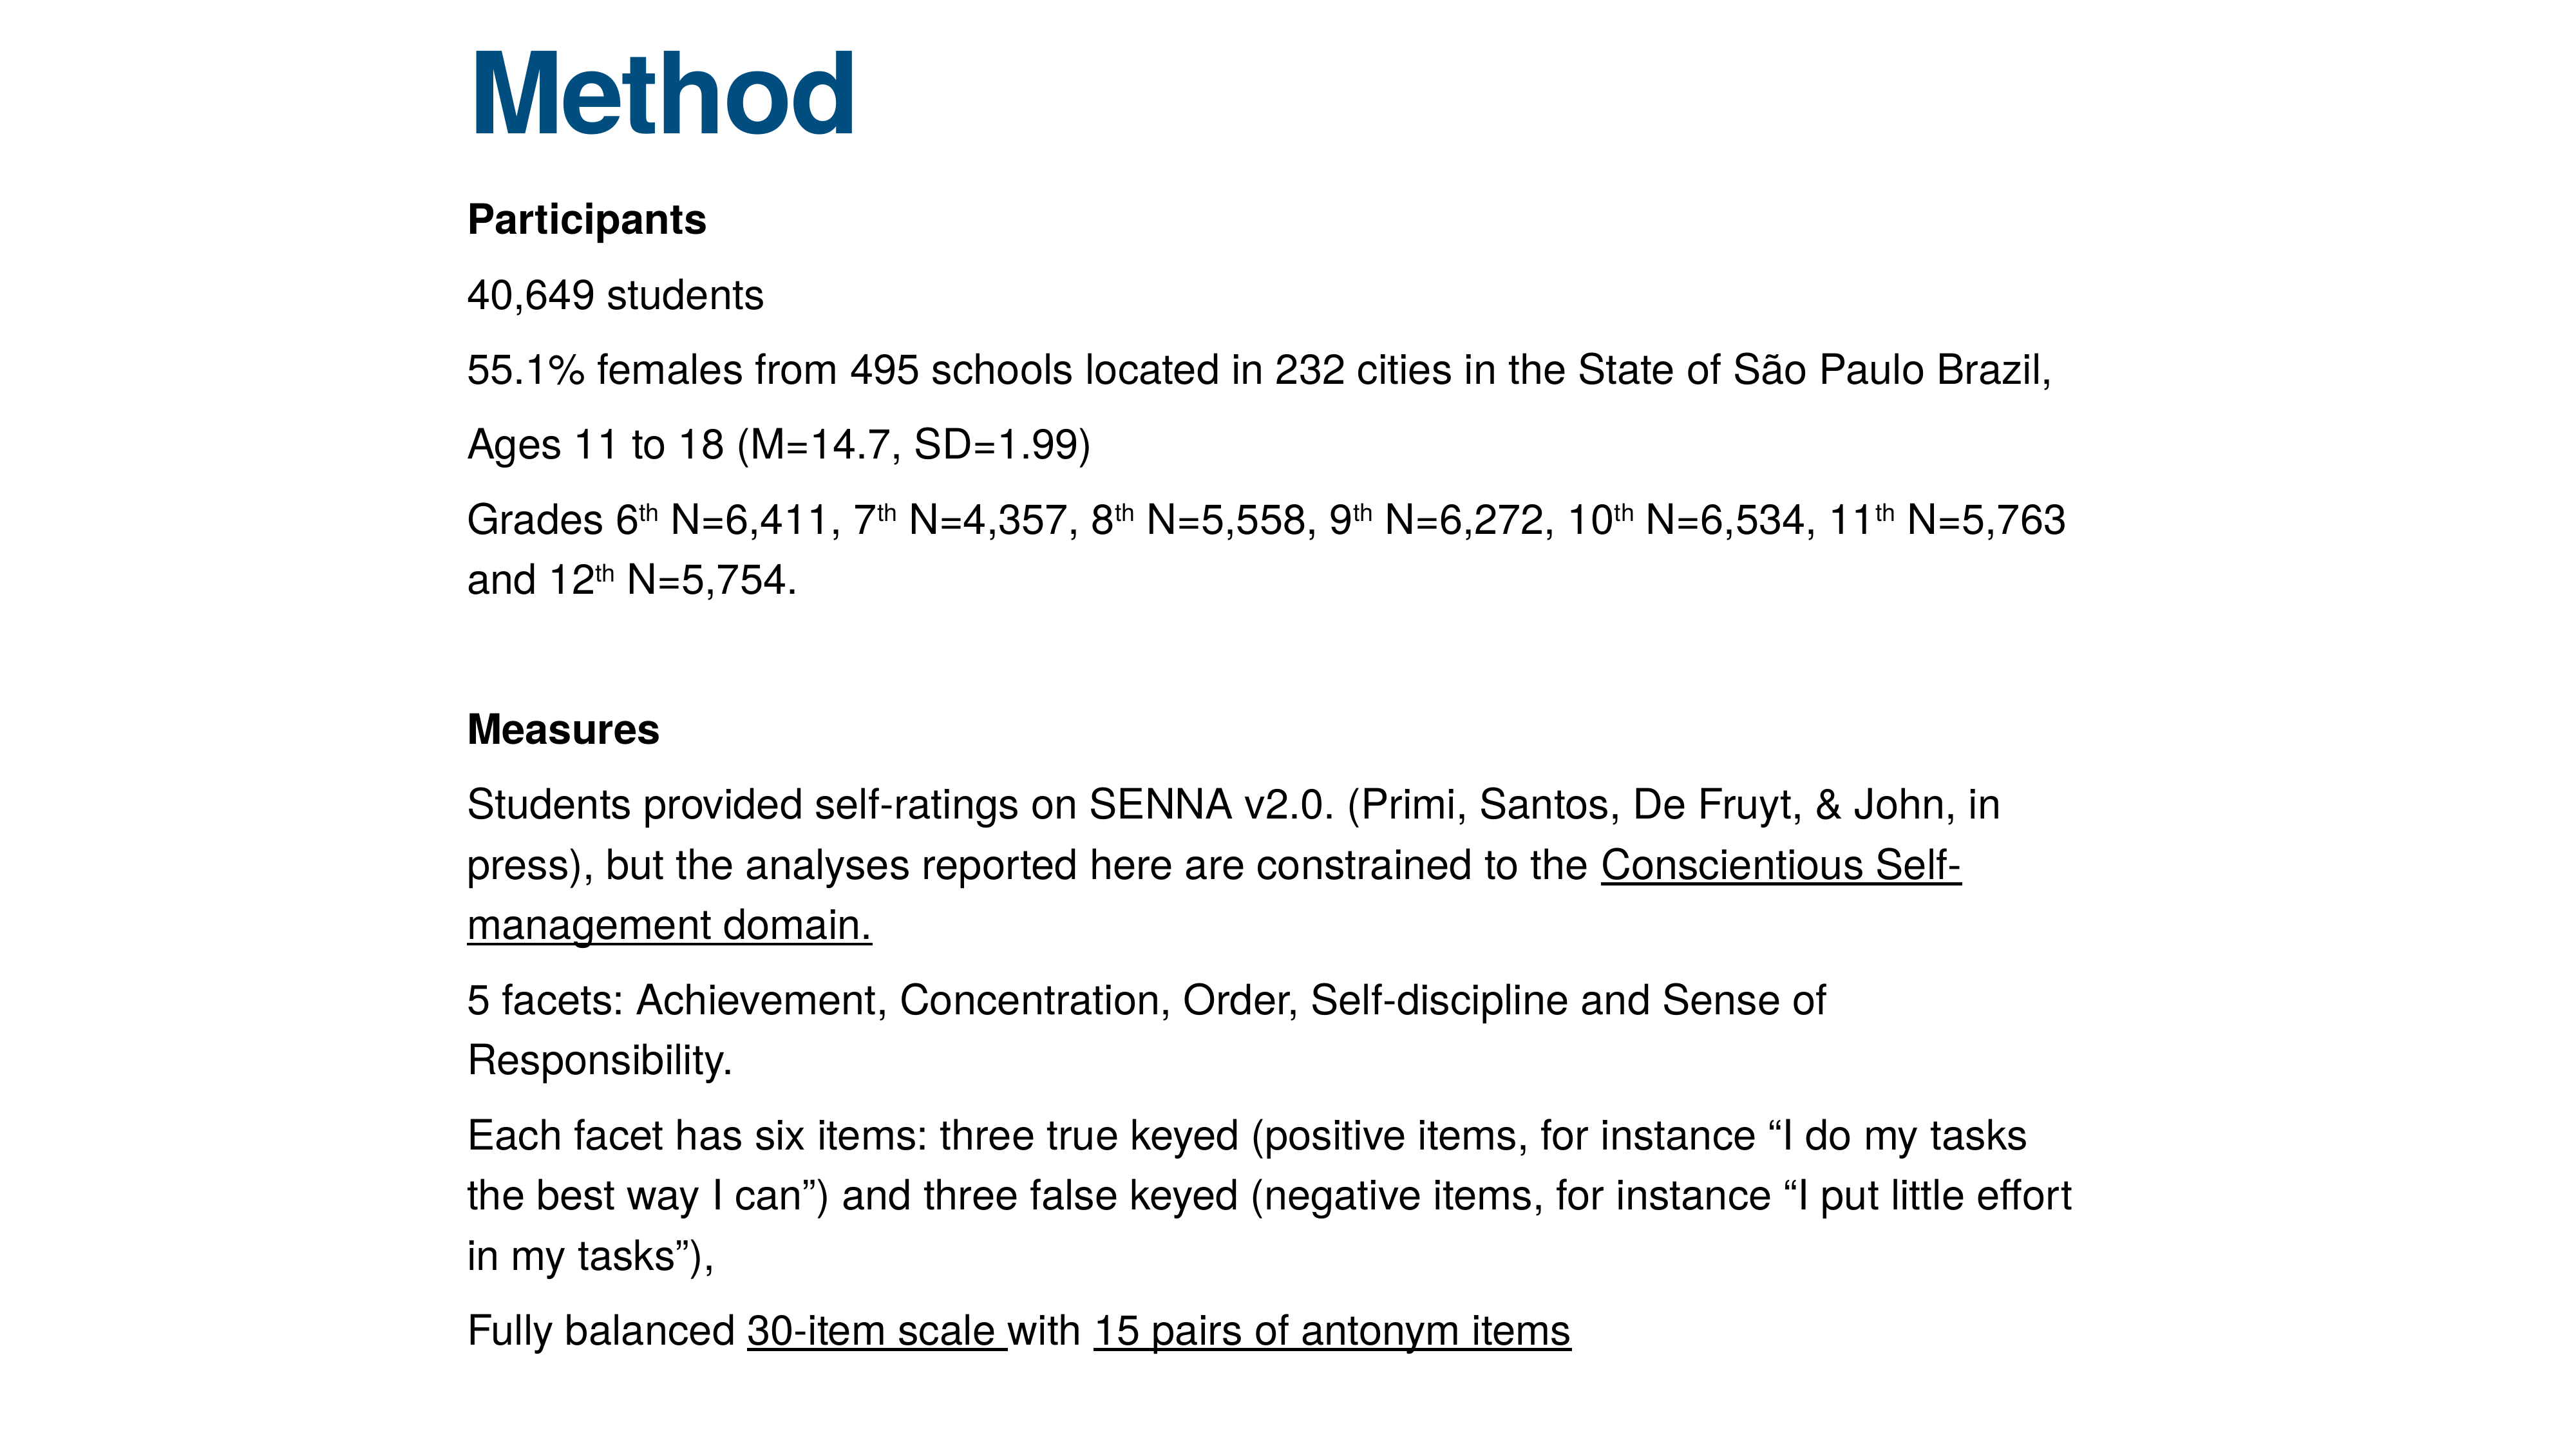

# Method
Participants
40,649 students
55.1% females from 495 schools located in 232 cities in the State of São Paulo Brazil,
Ages 11 to 18 (M=14.7, SD=1.99)
Grades 6th N=6,411, 7th N=4,357, 8th N=5,558, 9th N=6,272, 10th N=6,534, 11th N=5,763 and 12th N=5,754.

Measures
Students provided self-ratings on SENNA v2.0. (Primi, Santos, De Fruyt, & John, in press), but the analyses reported here are constrained to the Conscientious Self-management domain.
5 facets: Achievement, Concentration, Order, Self-discipline and Sense of Responsibility.
Each facet has six items: three true keyed (positive items, for instance “I do my tasks the best way I can”) and three false keyed (negative items, for instance “I put little effort in my tasks”),
Fully balanced 30-item scale with 15 pairs of antonym items